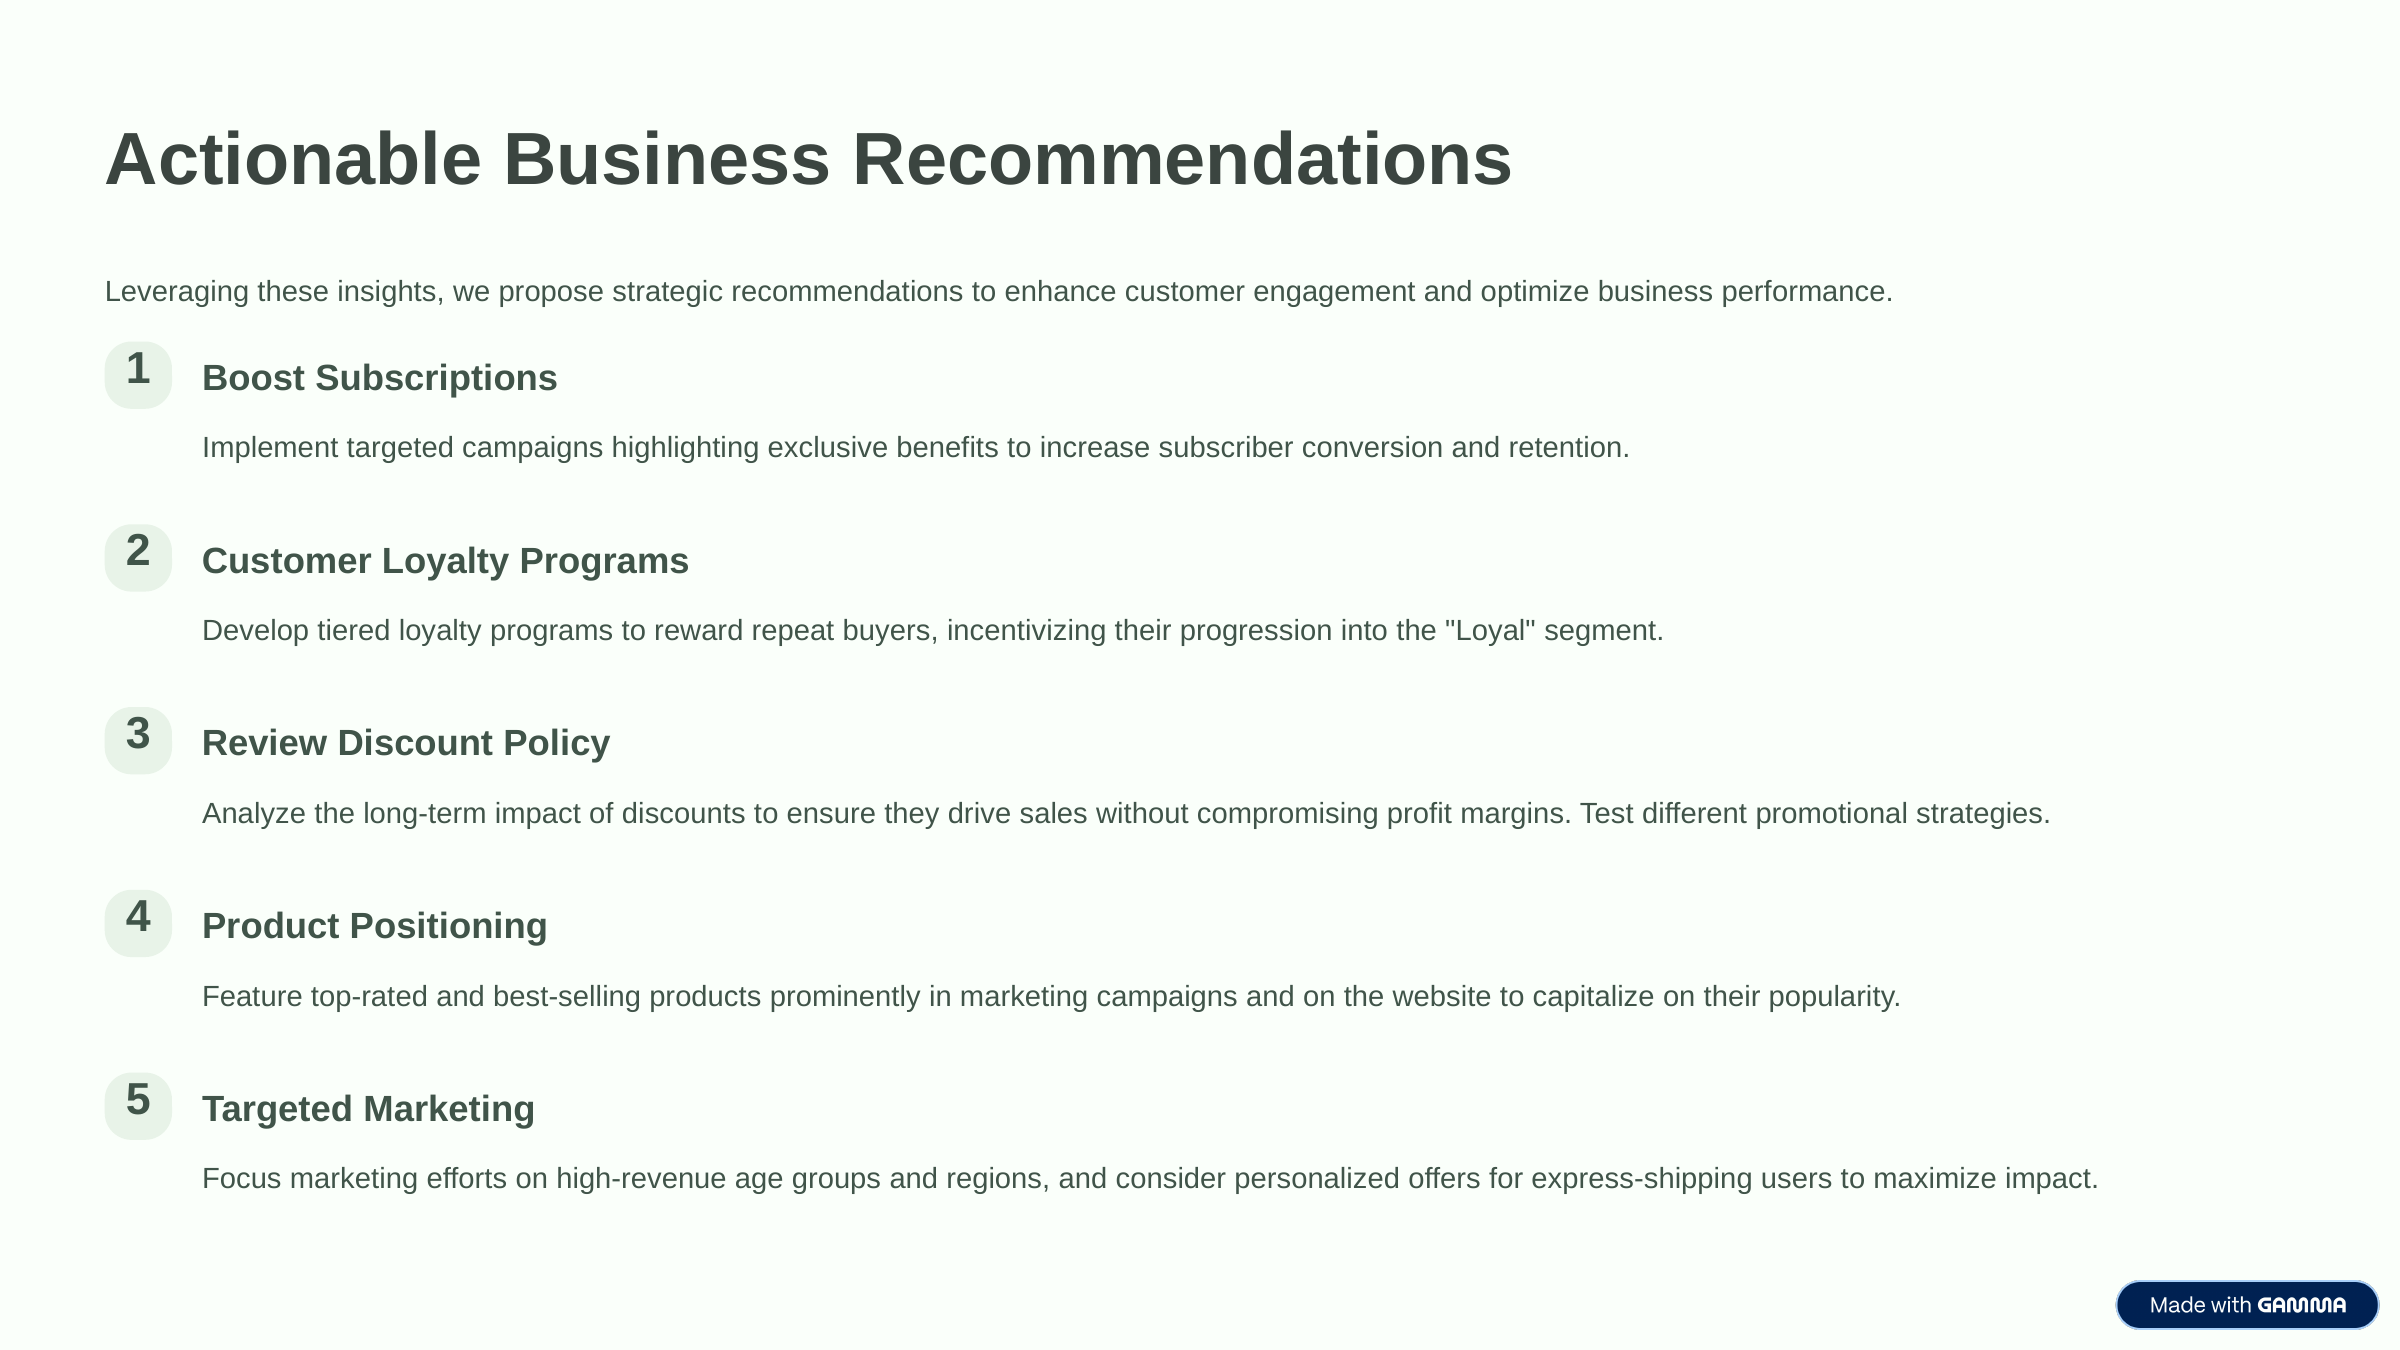

Actionable Business Recommendations
Leveraging these insights, we propose strategic recommendations to enhance customer engagement and optimize business performance.

1
Boost Subscriptions
Implement targeted campaigns highlighting exclusive benefits to increase subscriber conversion and retention.

2
Customer Loyalty Programs
Develop tiered loyalty programs to reward repeat buyers, incentivizing their progression into the "Loyal" segment.

3
Review Discount Policy
Analyze the long-term impact of discounts to ensure they drive sales without compromising profit margins. Test different promotional strategies.

4
Product Positioning
Feature top-rated and best-selling products prominently in marketing campaigns and on the website to capitalize on their popularity.

5
Targeted Marketing
Focus marketing efforts on high-revenue age groups and regions, and consider personalized offers for express-shipping users to maximize impact.